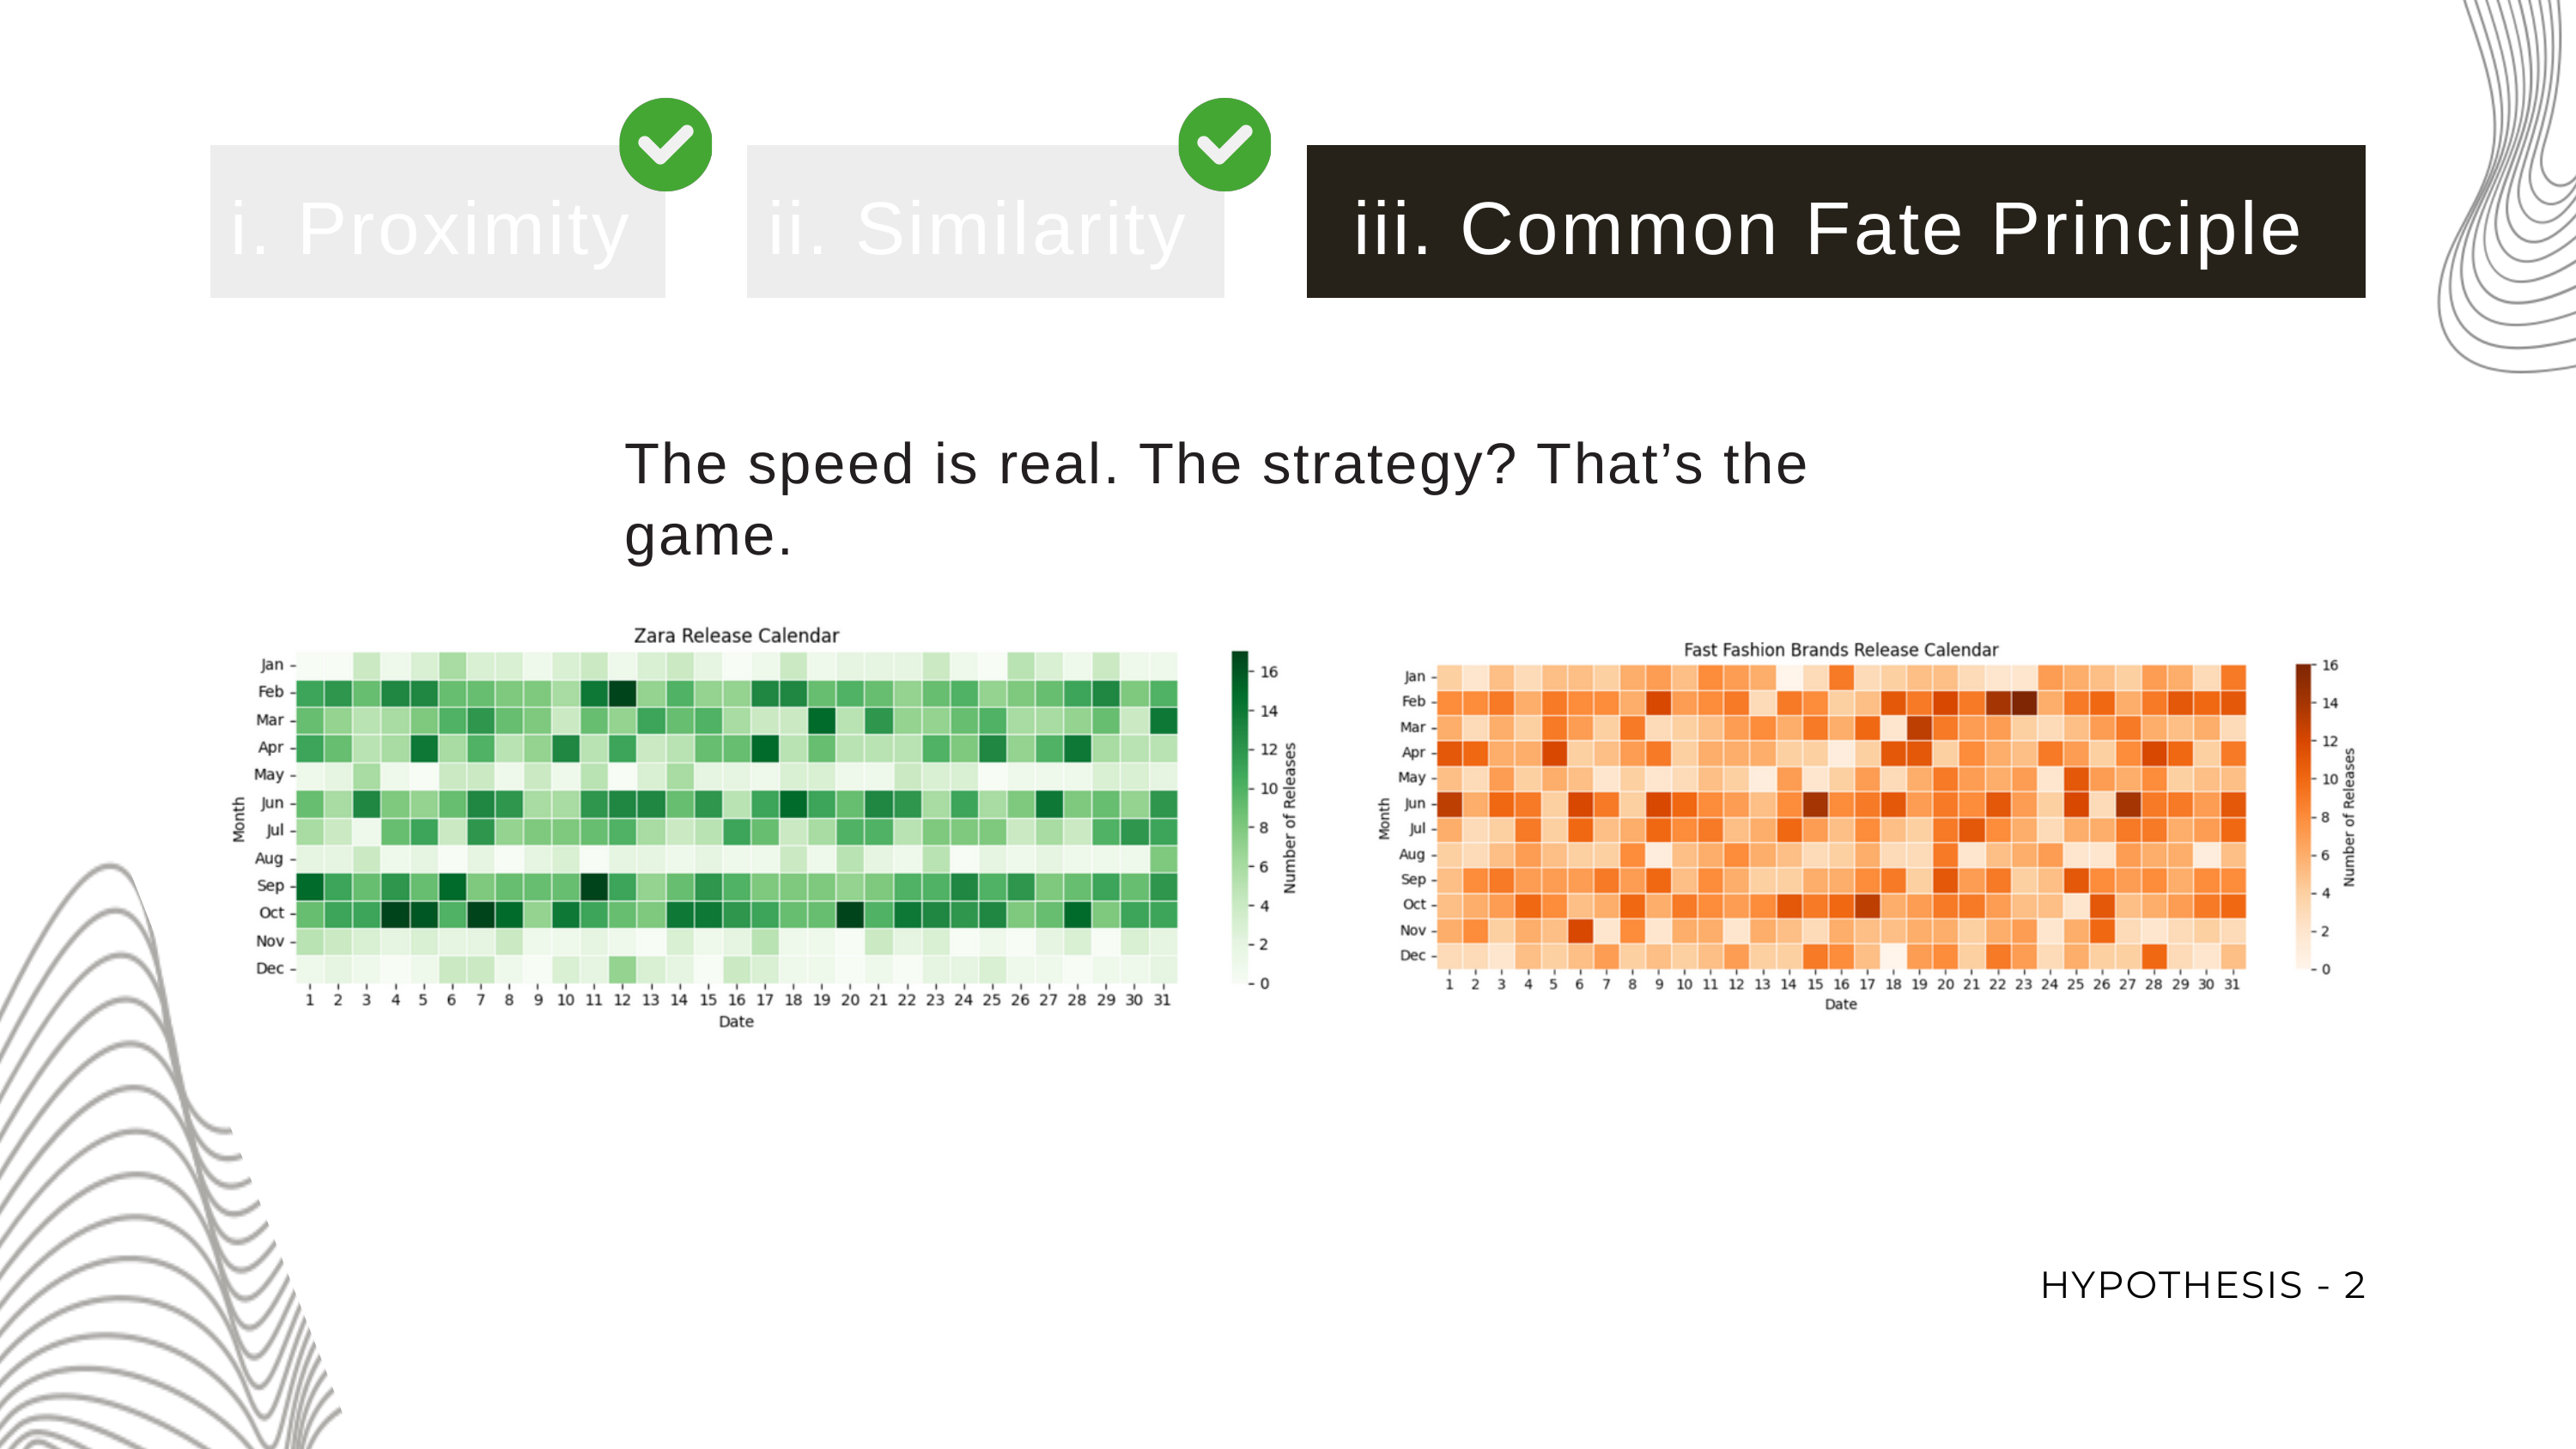

i. Proximity

ii. Similarity

iii. Common Fate Principle
The speed is real. The strategy? That’s the game.

HYPOTHESIS - 2